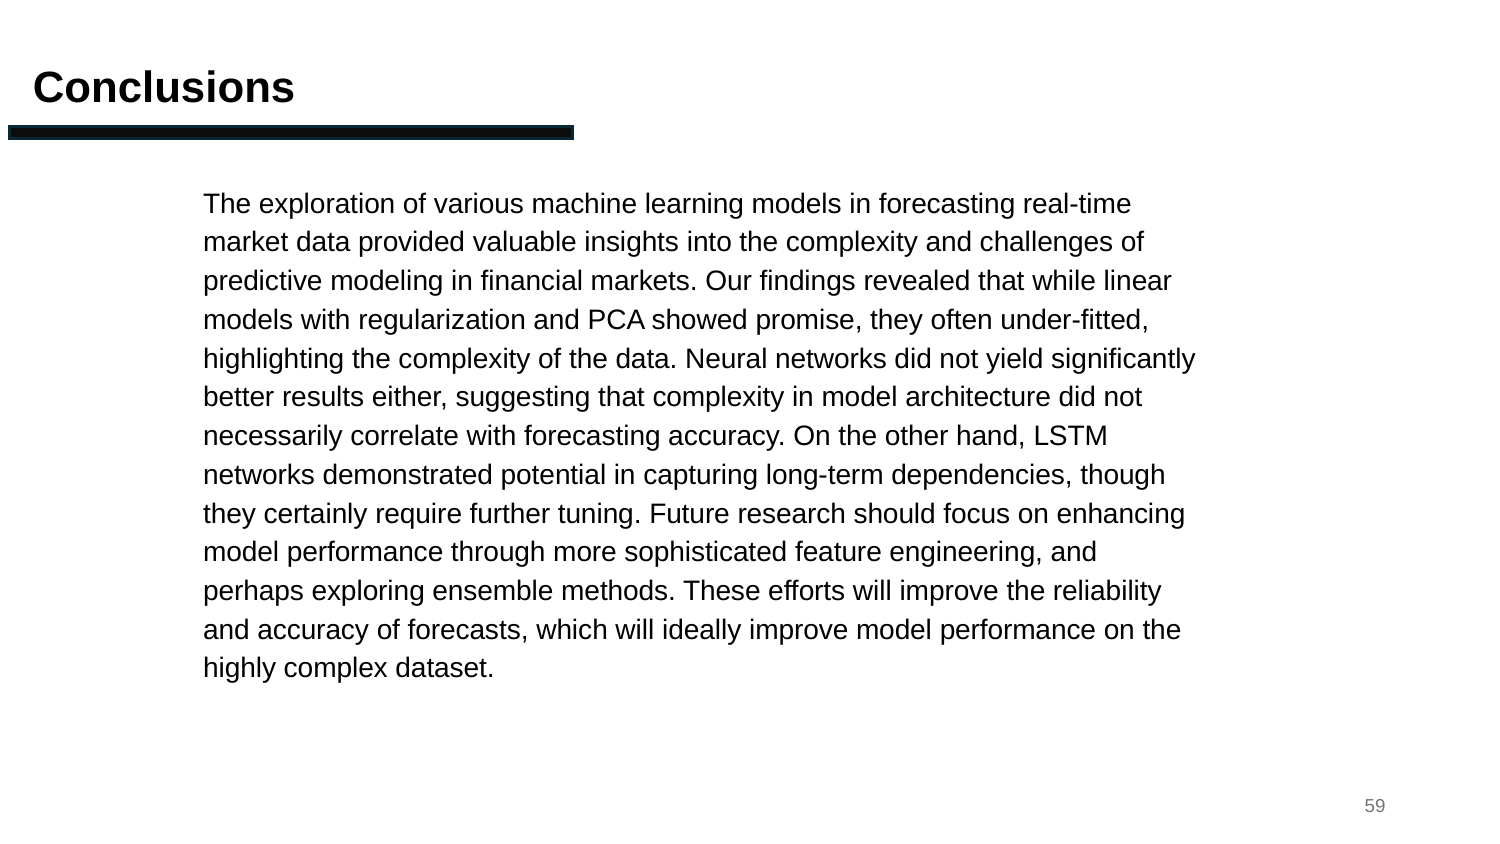

Conclusions

The exploration of various machine learning models in forecasting real-time market data provided valuable insights into the complexity and challenges of predictive modeling in financial markets. Our findings revealed that while linear models with regularization and PCA showed promise, they often under-fitted, highlighting the complexity of the data. Neural networks did not yield significantly better results either, suggesting that complexity in model architecture did not necessarily correlate with forecasting accuracy. On the other hand, LSTM networks demonstrated potential in capturing long-term dependencies, though they certainly require further tuning. Future research should focus on enhancing model performance through more sophisticated feature engineering, and perhaps exploring ensemble methods. These efforts will improve the reliability and accuracy of forecasts, which will ideally improve model performance on the highly complex dataset.

59